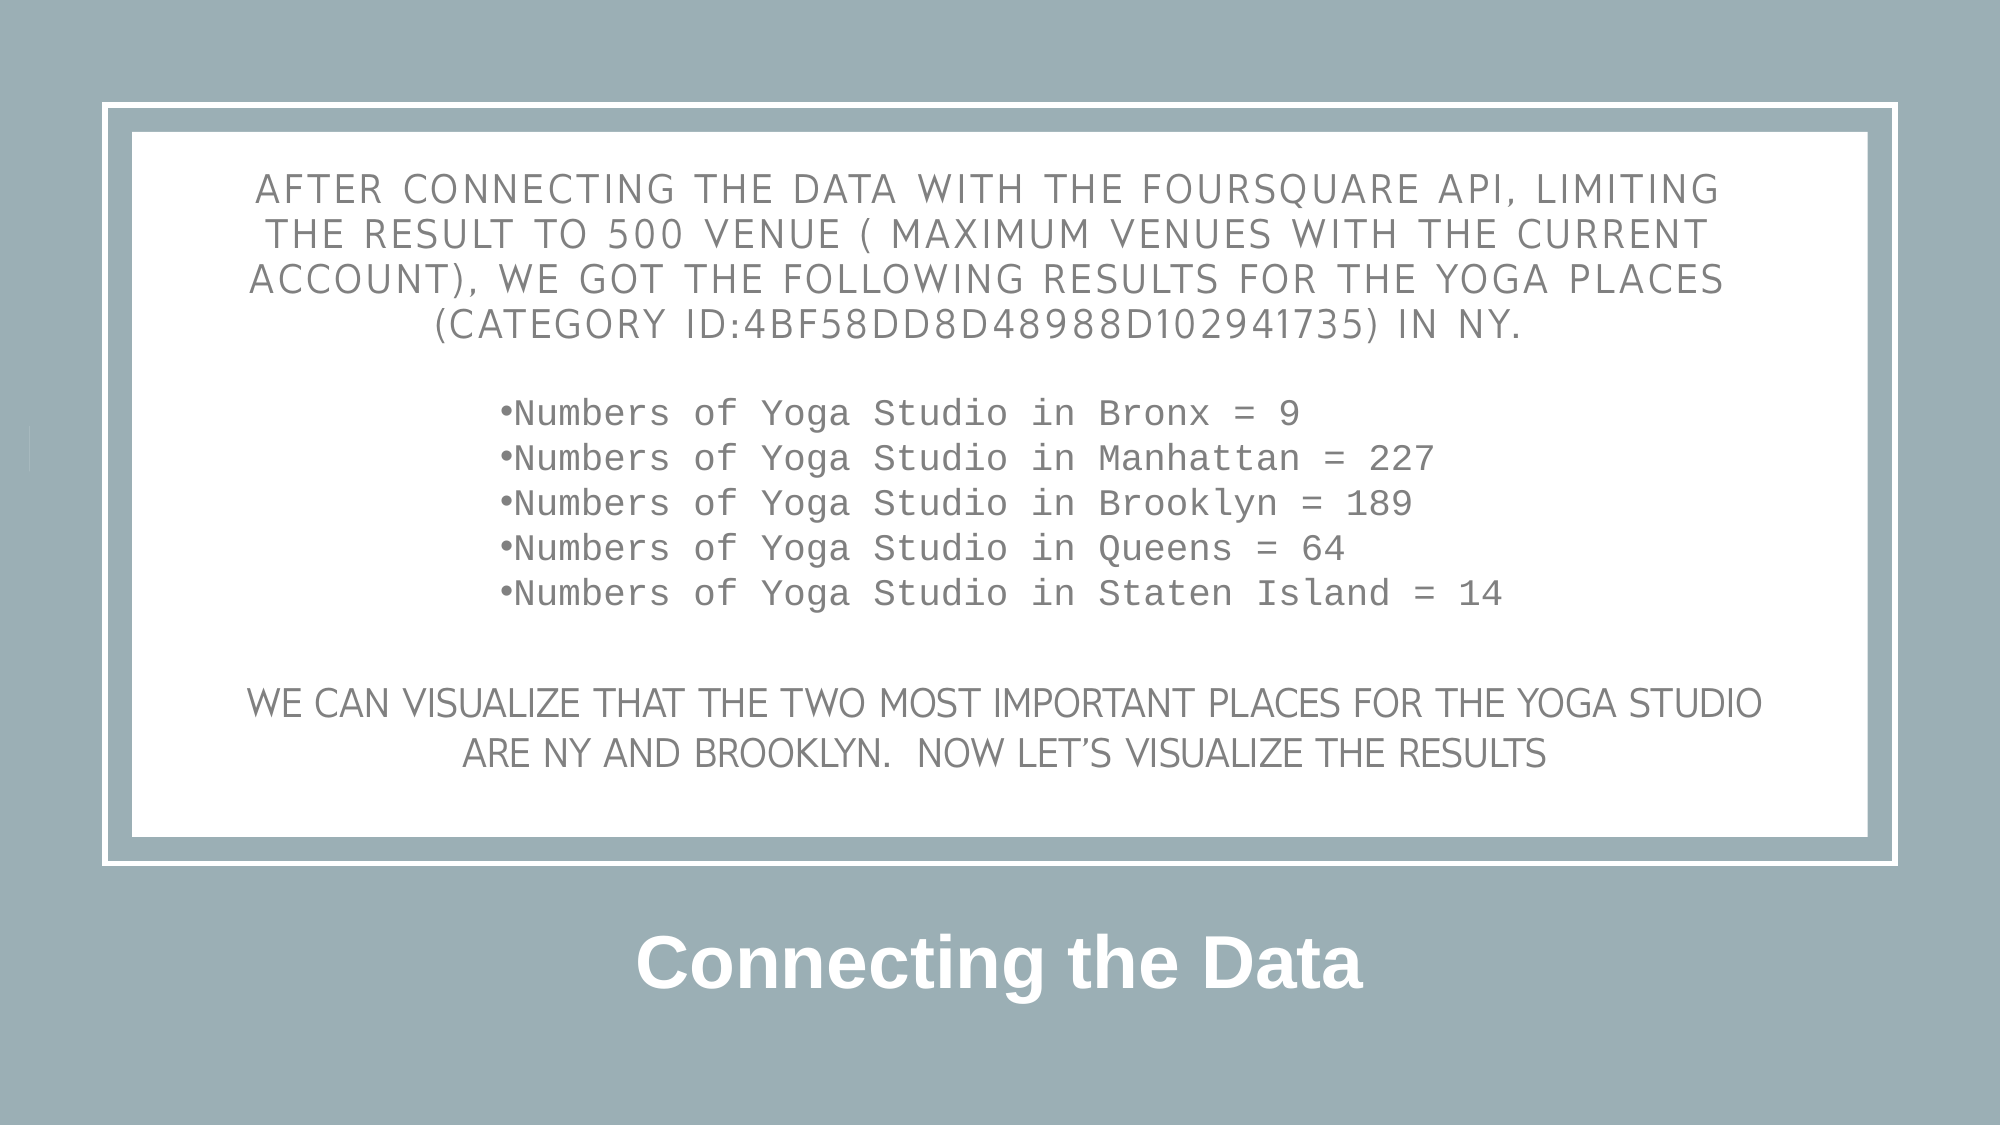

# AFTER CONNECTING THE DATA WITH THE FOURSQUARE API, LIMITING THE RESULT TO 500 VENUE ( MAXIMUM VENUES WITH THE CURRENT ACCOUNT), WE GOT THE FOLLOWING RESULTS FOR THE YOGA PLACES (category ID:4bf58dd8d48988d102941735) IN NY.

Numbers of Yoga Studio in Bronx = 9
Numbers of Yoga Studio in Manhattan = 227
Numbers of Yoga Studio in Brooklyn = 189
Numbers of Yoga Studio in Queens = 64
Numbers of Yoga Studio in Staten Island = 14

WE CAN VISUALIZE THAT THE TWO MOST IMPORTANT PLACES FOR THE YOGA STUDIO ARE NY AND BROOKLYN.  NOW LET’S VISUALIZE THE RESULTS
Connecting the Data